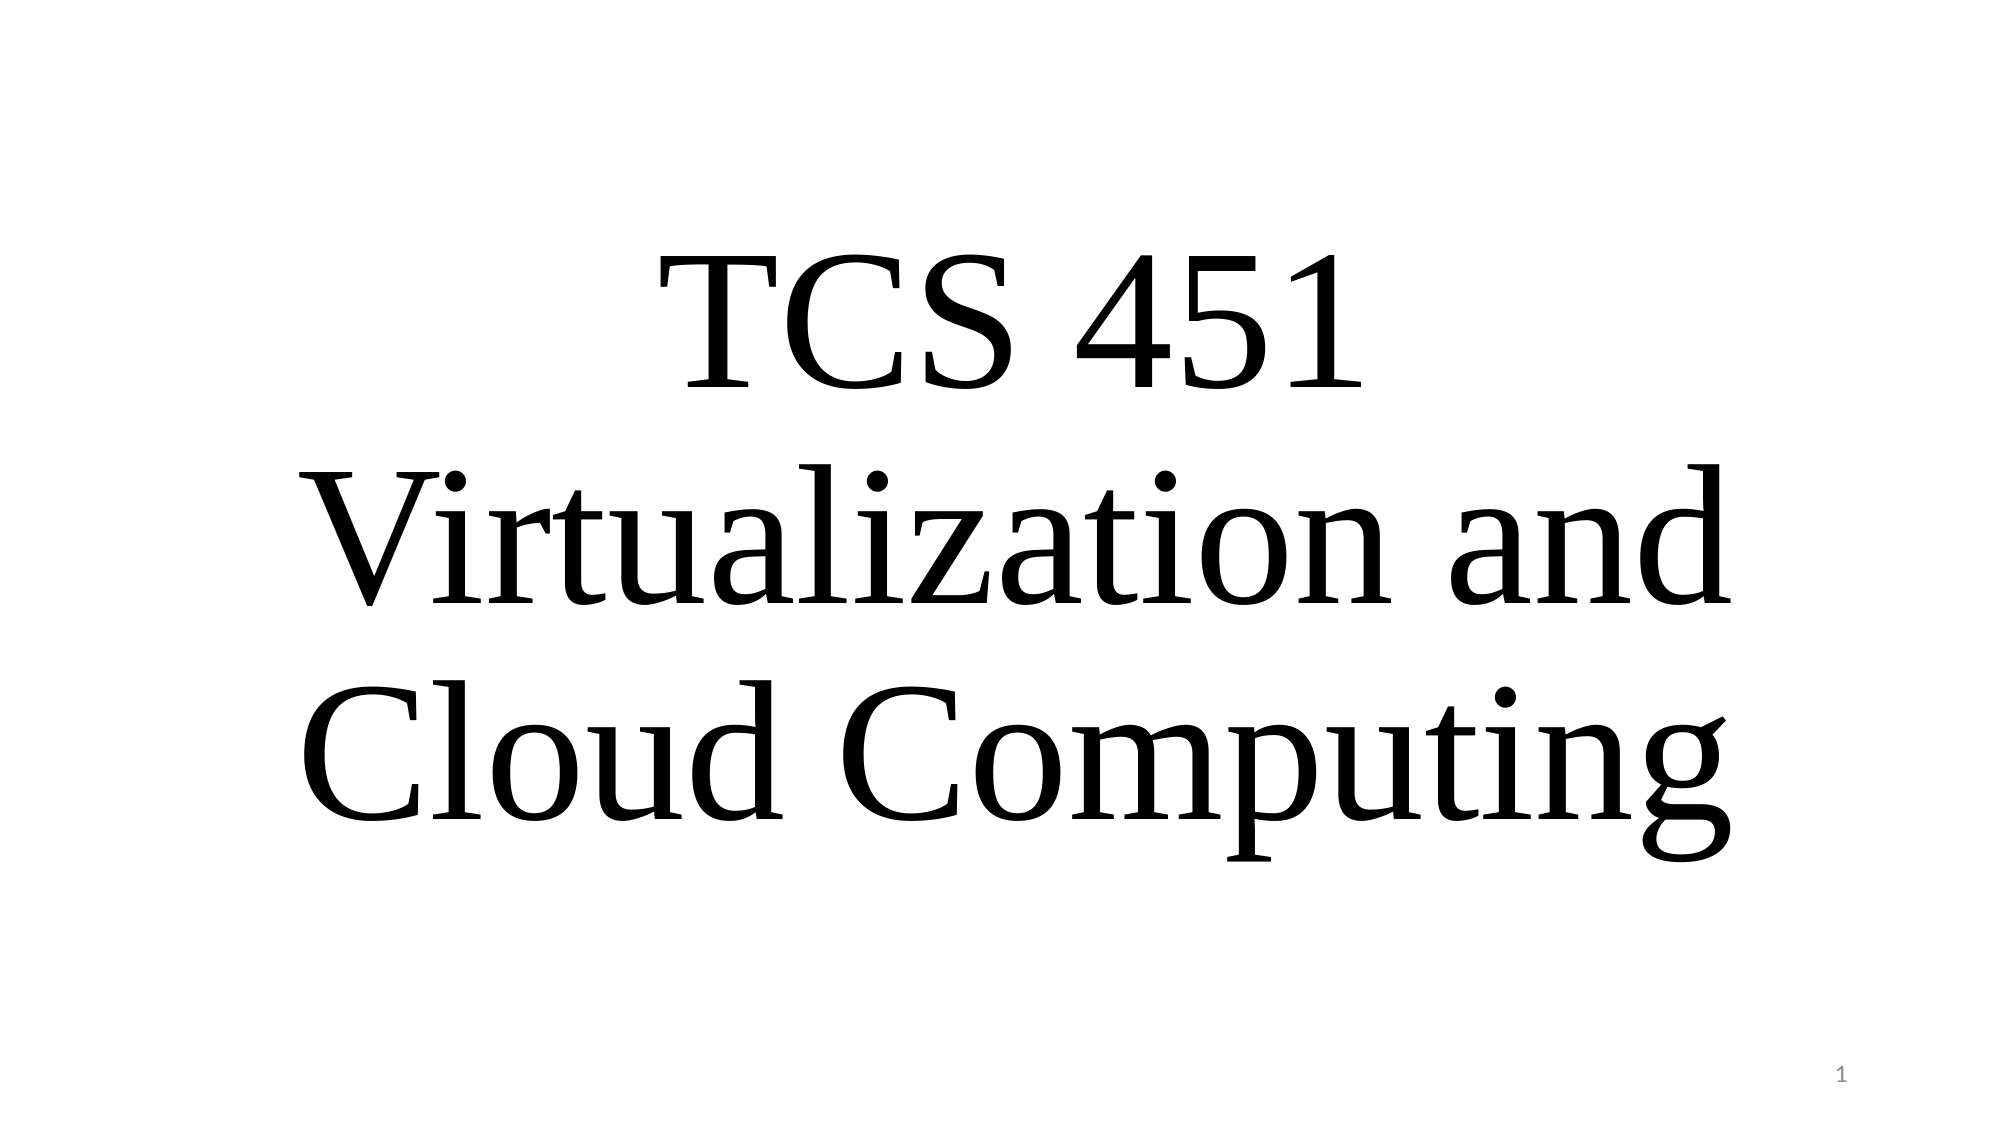

# TCS 451 Virtualization and Cloud Computing
1